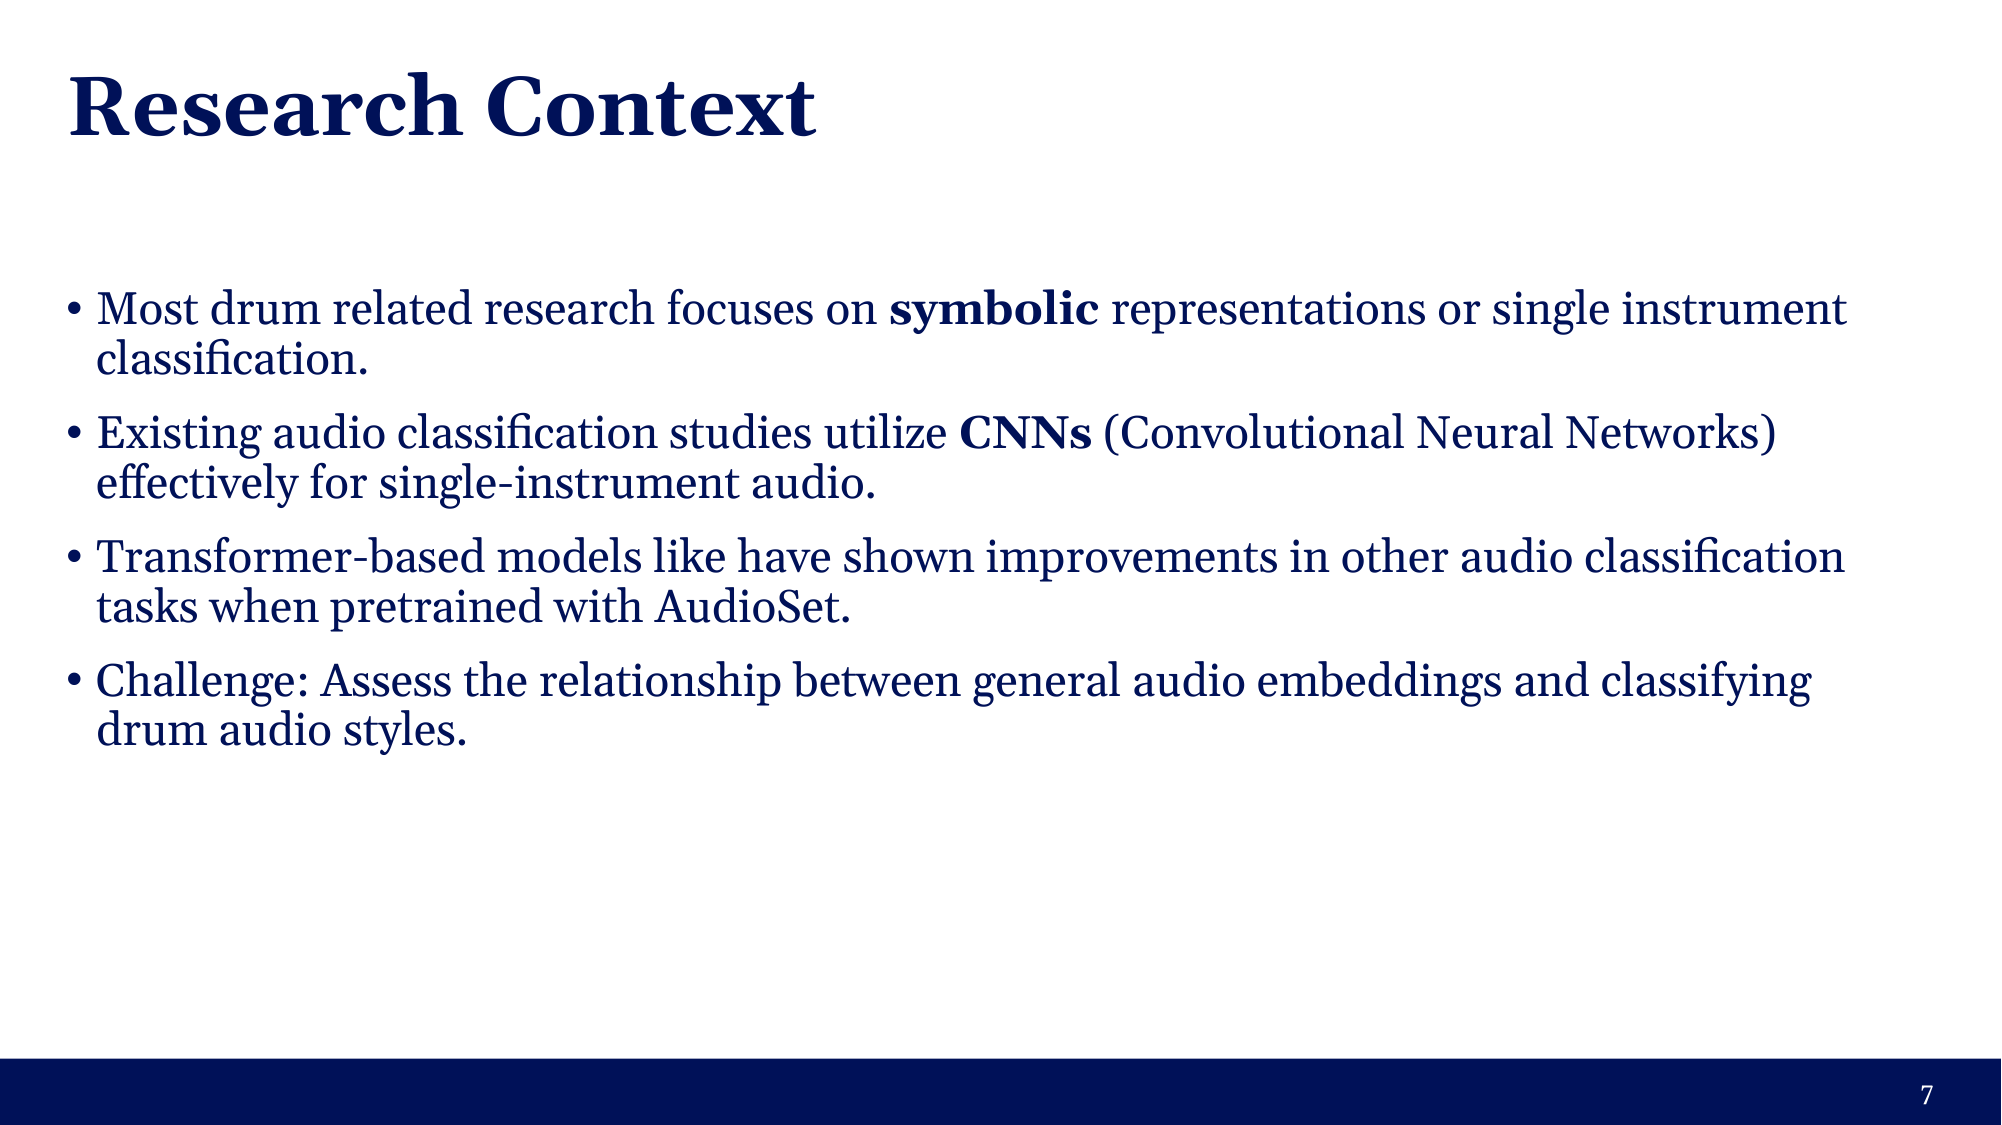

# Research Context

Most drum related research focuses on symbolic representations or single instrument classification.
Existing audio classification studies utilize CNNs (Convolutional Neural Networks) effectively for single-instrument audio.
Transformer-based models like have shown improvements in other audio classification tasks when pretrained with AudioSet.
Challenge: Assess the relationship between general audio embeddings and classifying drum audio styles.

7